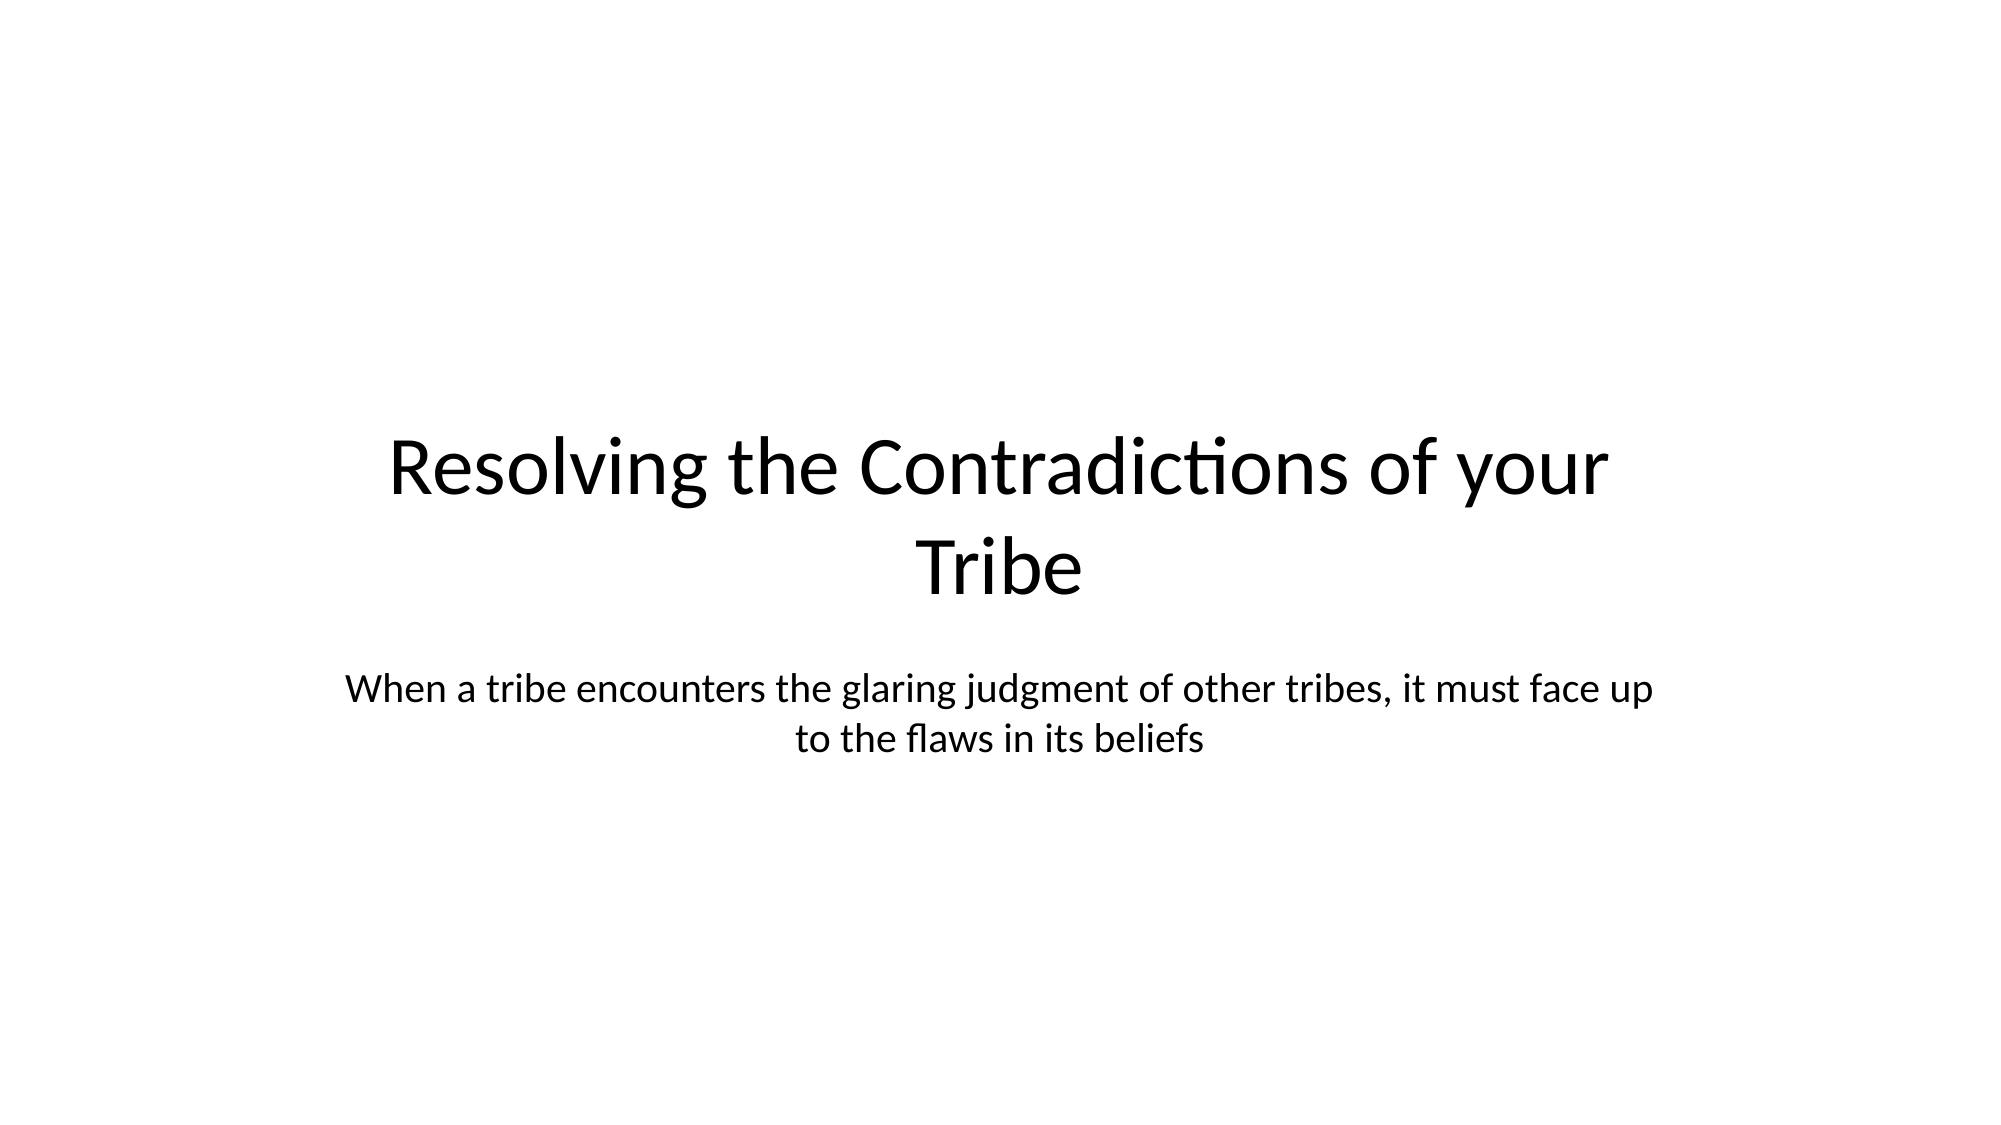

Resolving the Contradictions of your Tribe

When a tribe encounters the glaring judgment of other tribes, it must face up to the flaws in its beliefs